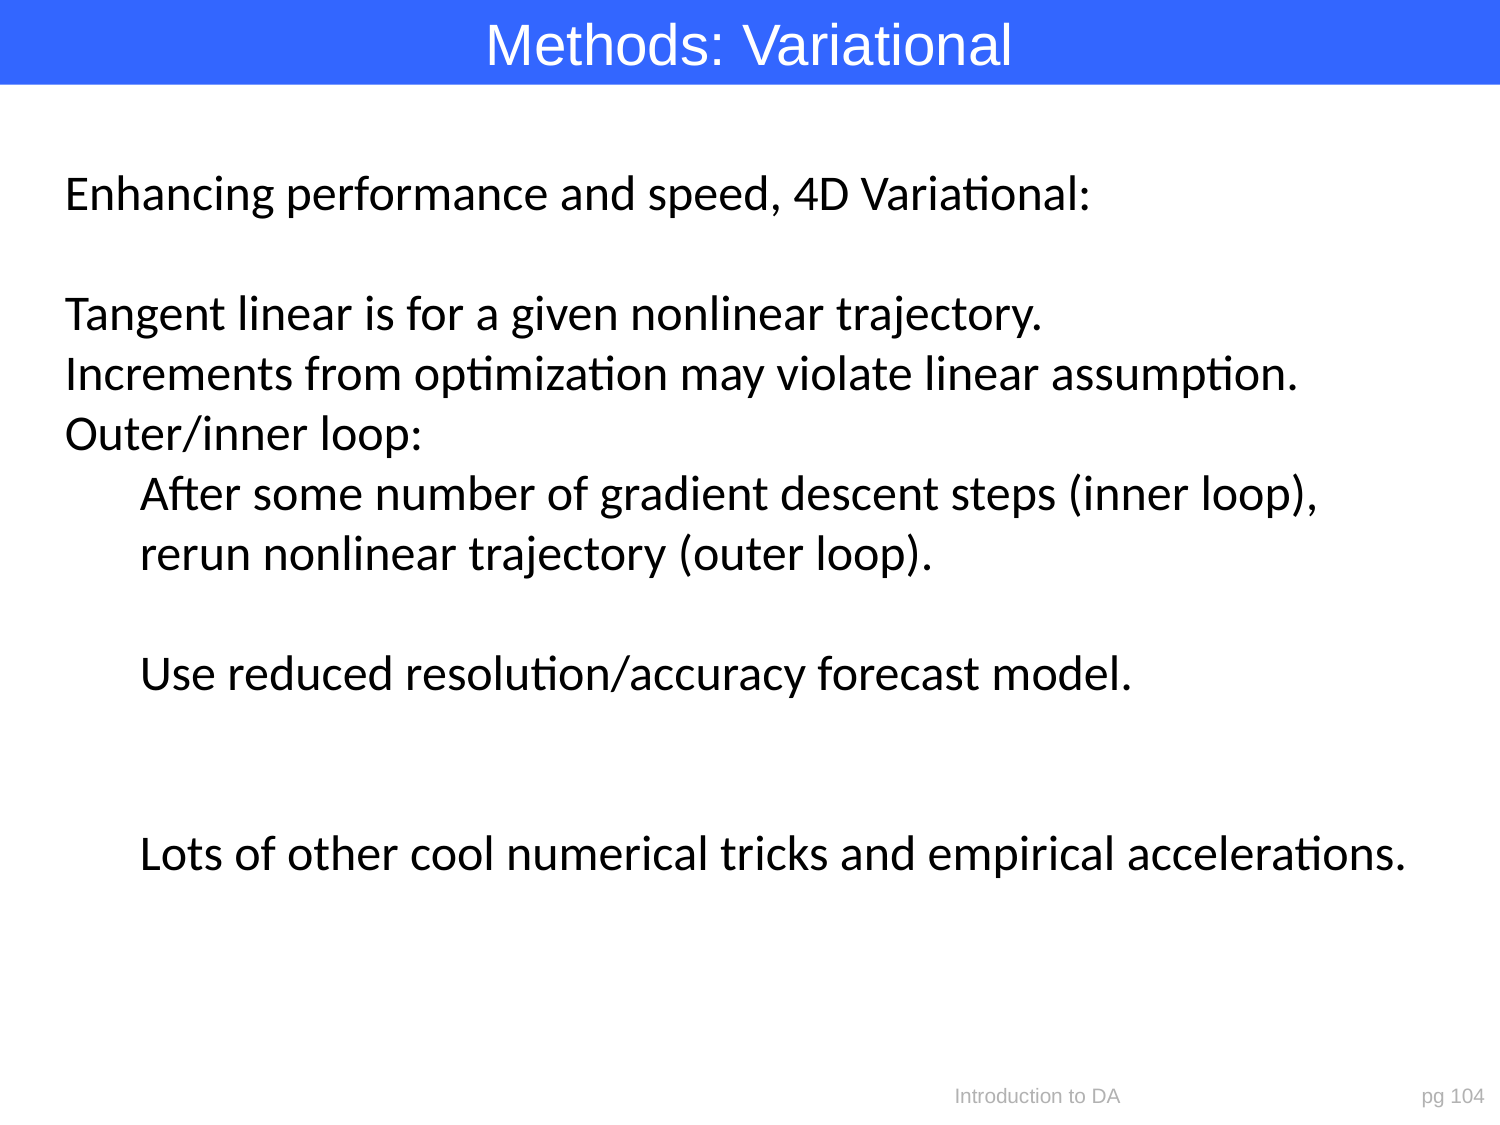

Methods: Variational
Enhancing performance and speed, 4D Variational:

Tangent linear is for a given nonlinear trajectory.
Increments from optimization may violate linear assumption.
Outer/inner loop:
After some number of gradient descent steps (inner loop), rerun nonlinear trajectory (outer loop).

Use reduced resolution/accuracy forecast model.

Lots of other cool numerical tricks and empirical accelerations.

Introduction to DA
pg 104